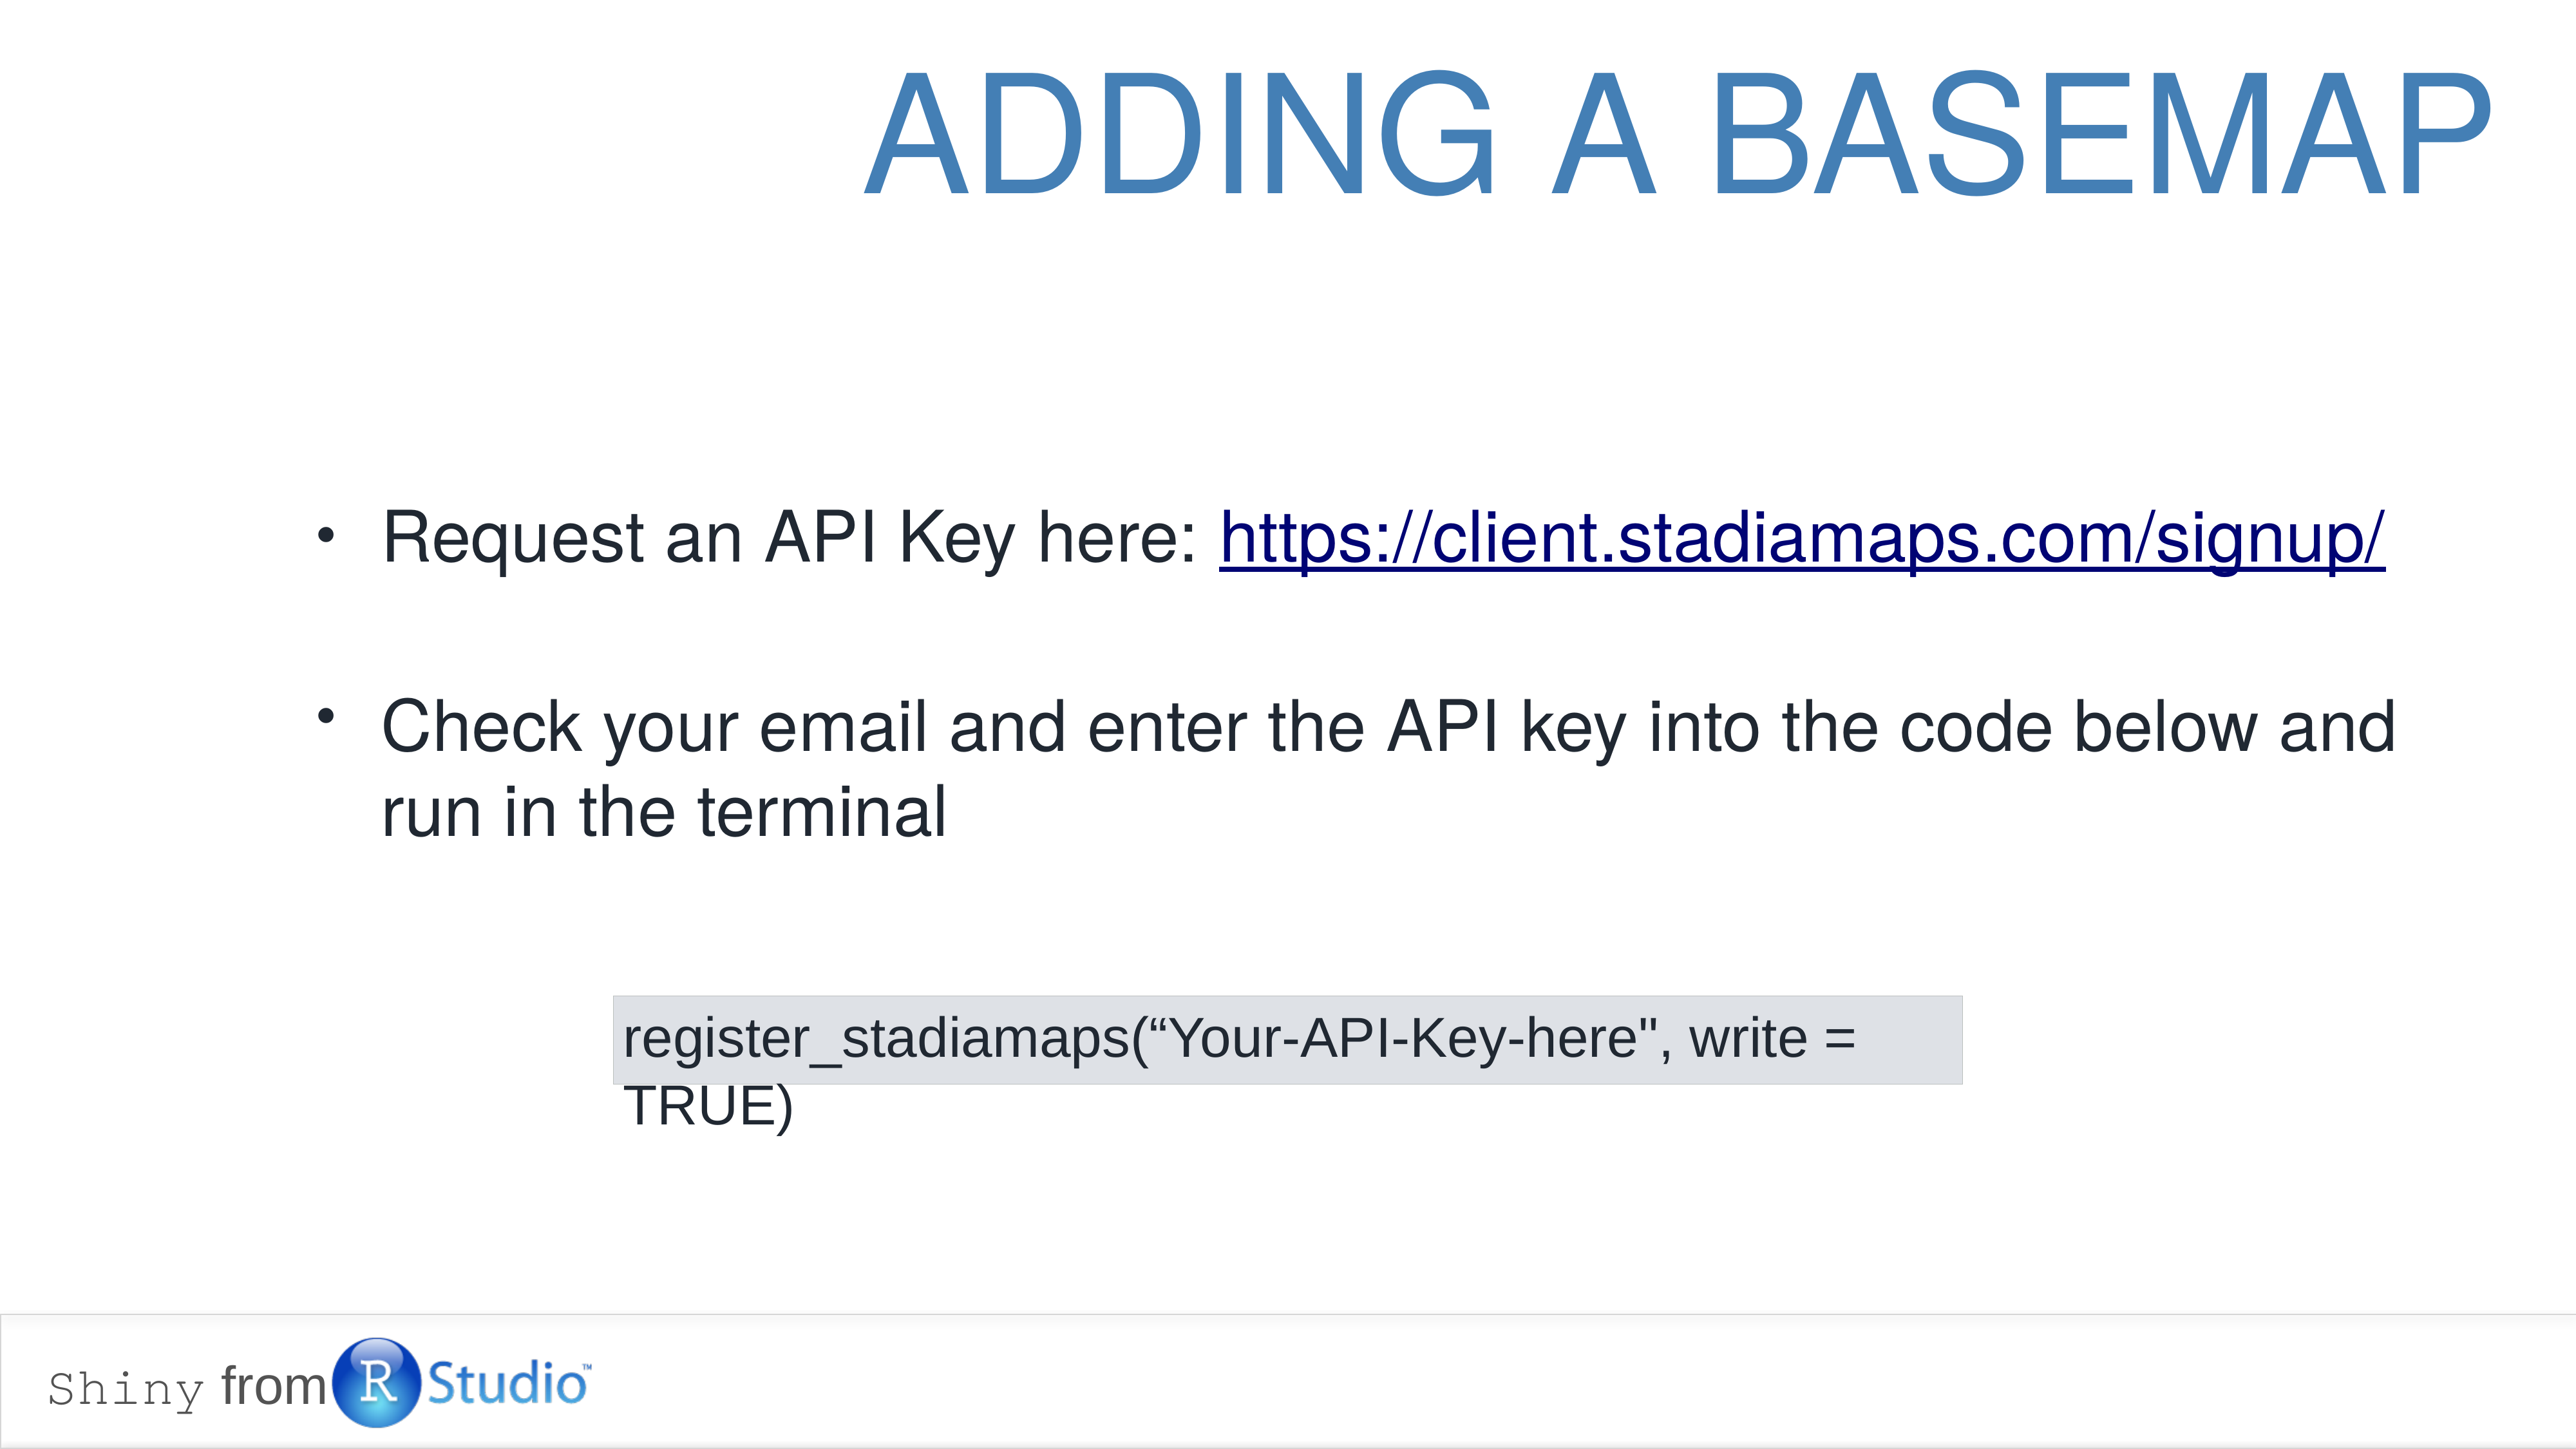

# Adding a basemap
Request an API Key here: https://client.stadiamaps.com/signup/
Check your email and enter the API key into the code below and run in the terminal
register_stadiamaps(“Your-API-Key-here", write = TRUE)